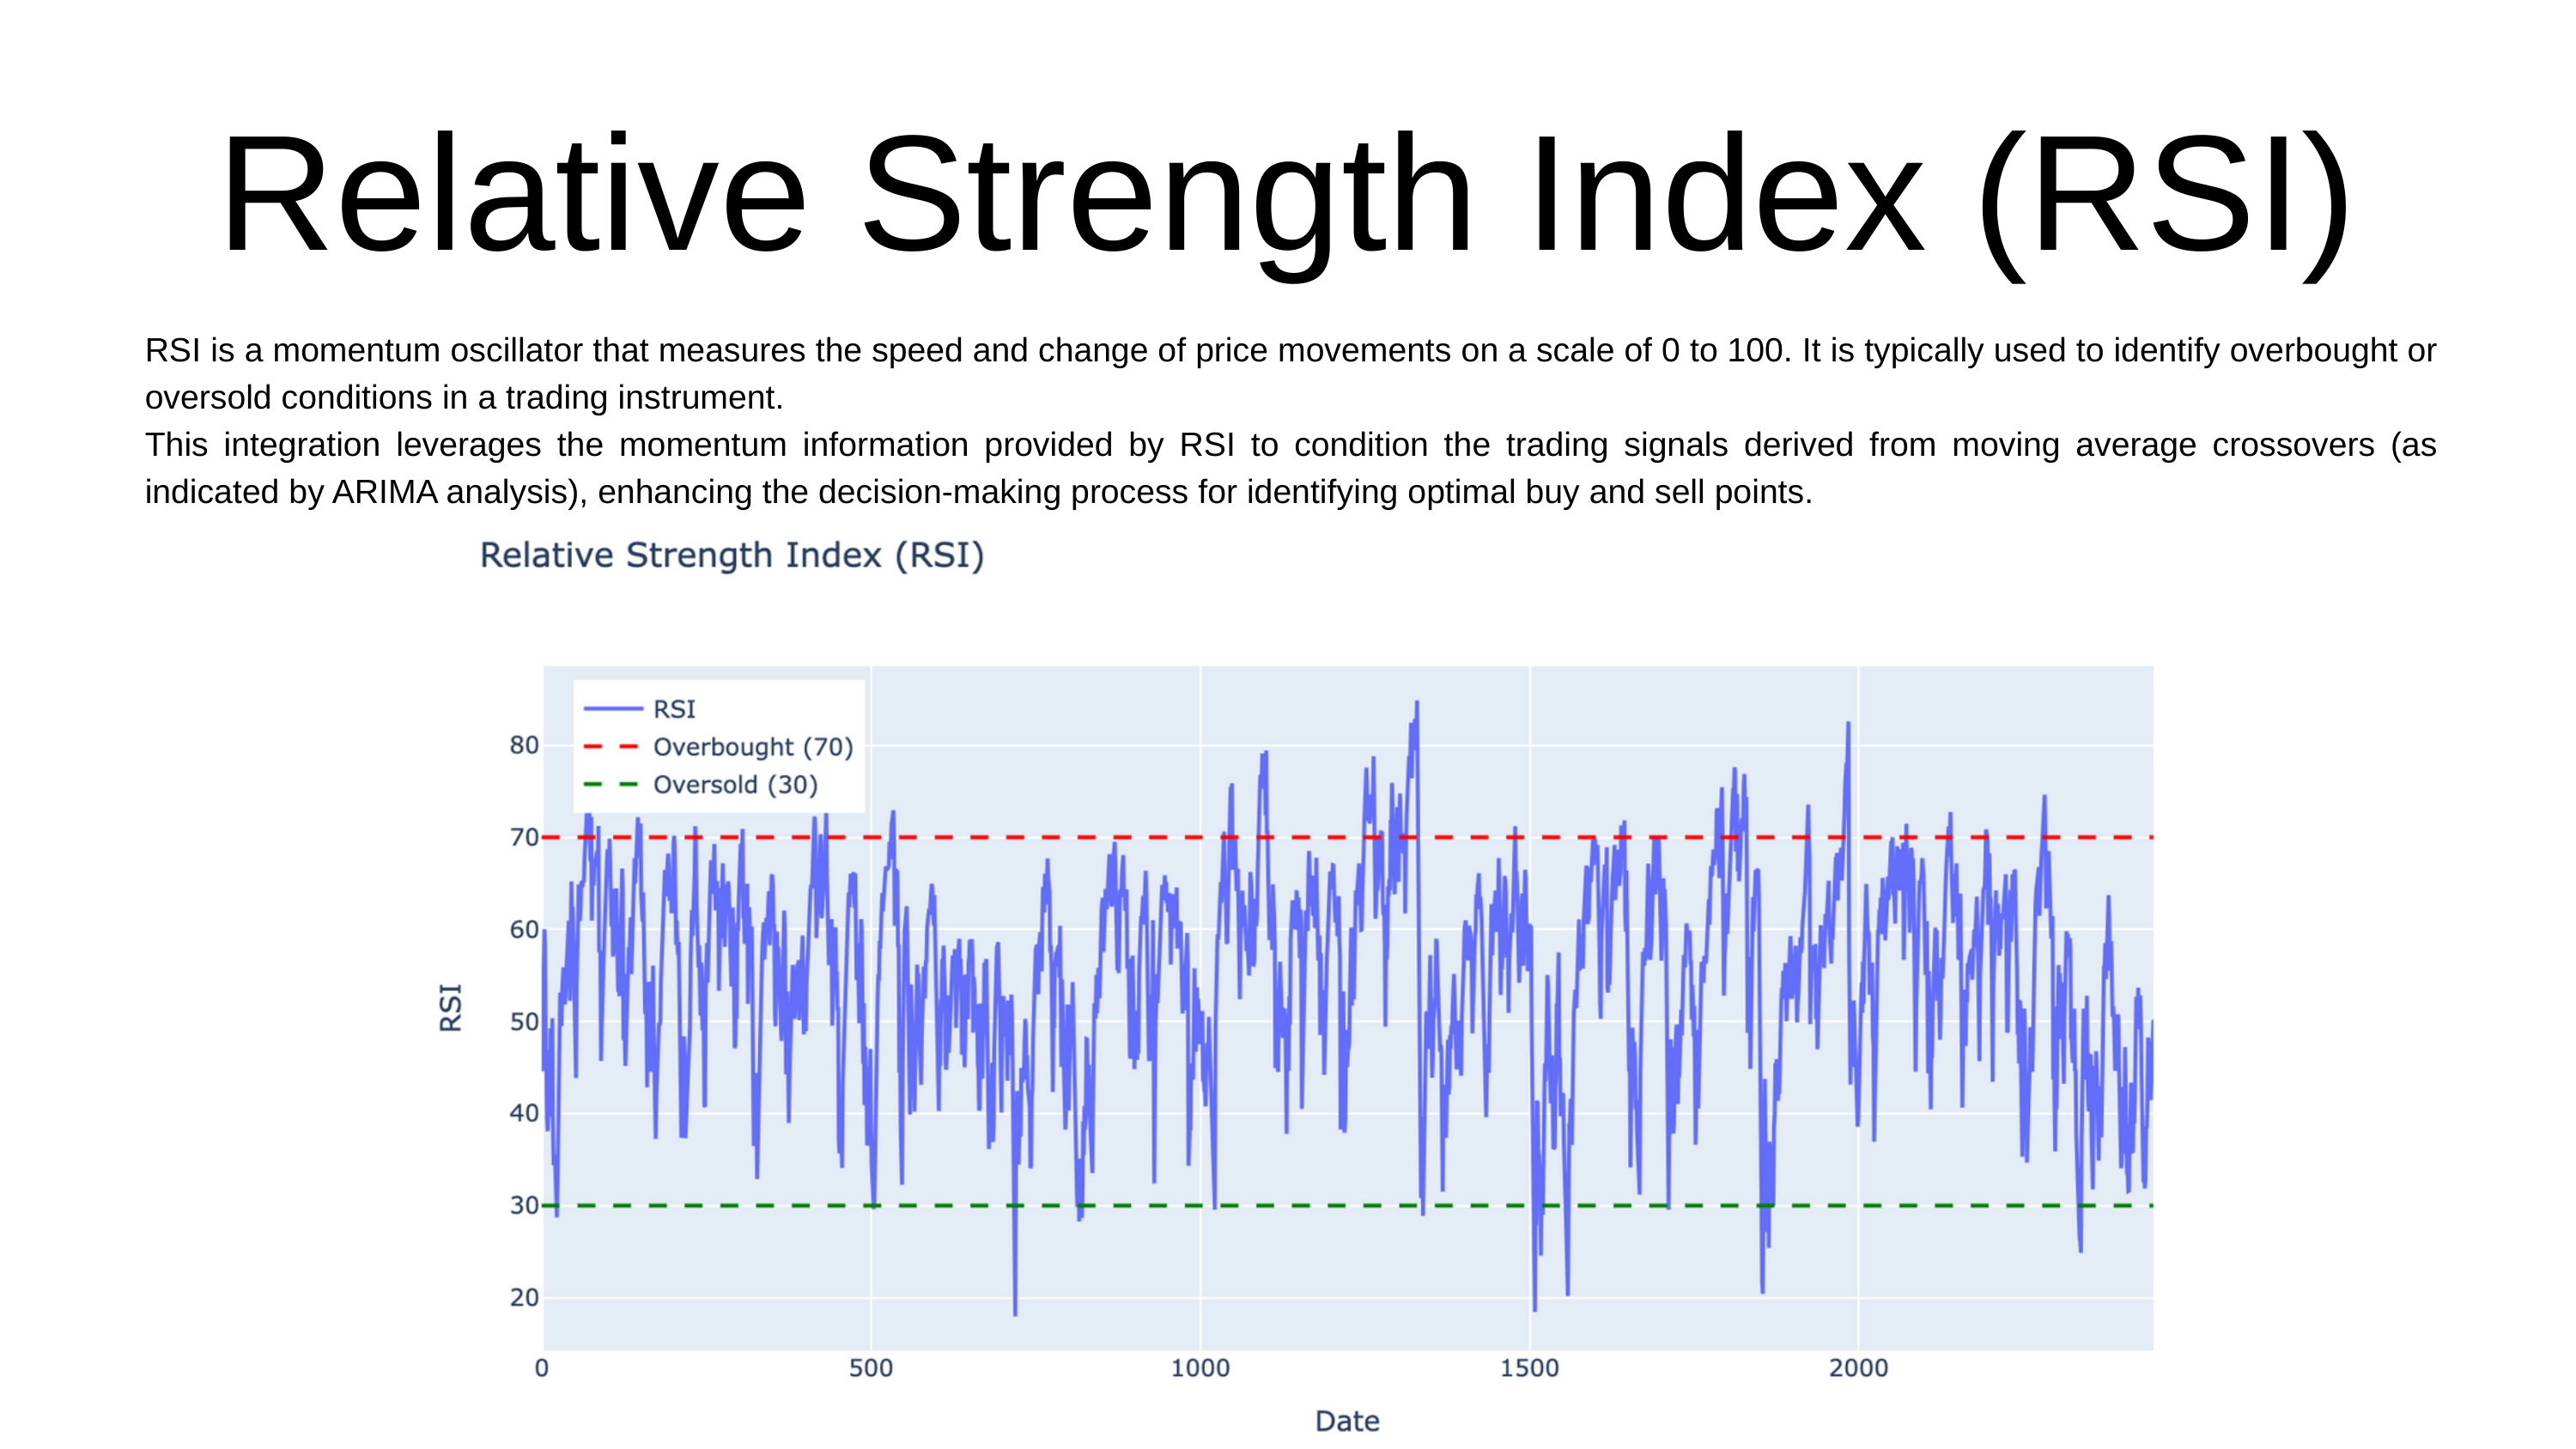

Relative Strength Index (RSI)
RSI is a momentum oscillator that measures the speed and change of price movements on a scale of 0 to 100. It is typically used to identify overbought or oversold conditions in a trading instrument.
This integration leverages the momentum information provided by RSI to condition the trading signals derived from moving average crossovers (as indicated by ARIMA analysis), enhancing the decision-making process for identifying optimal buy and sell points.